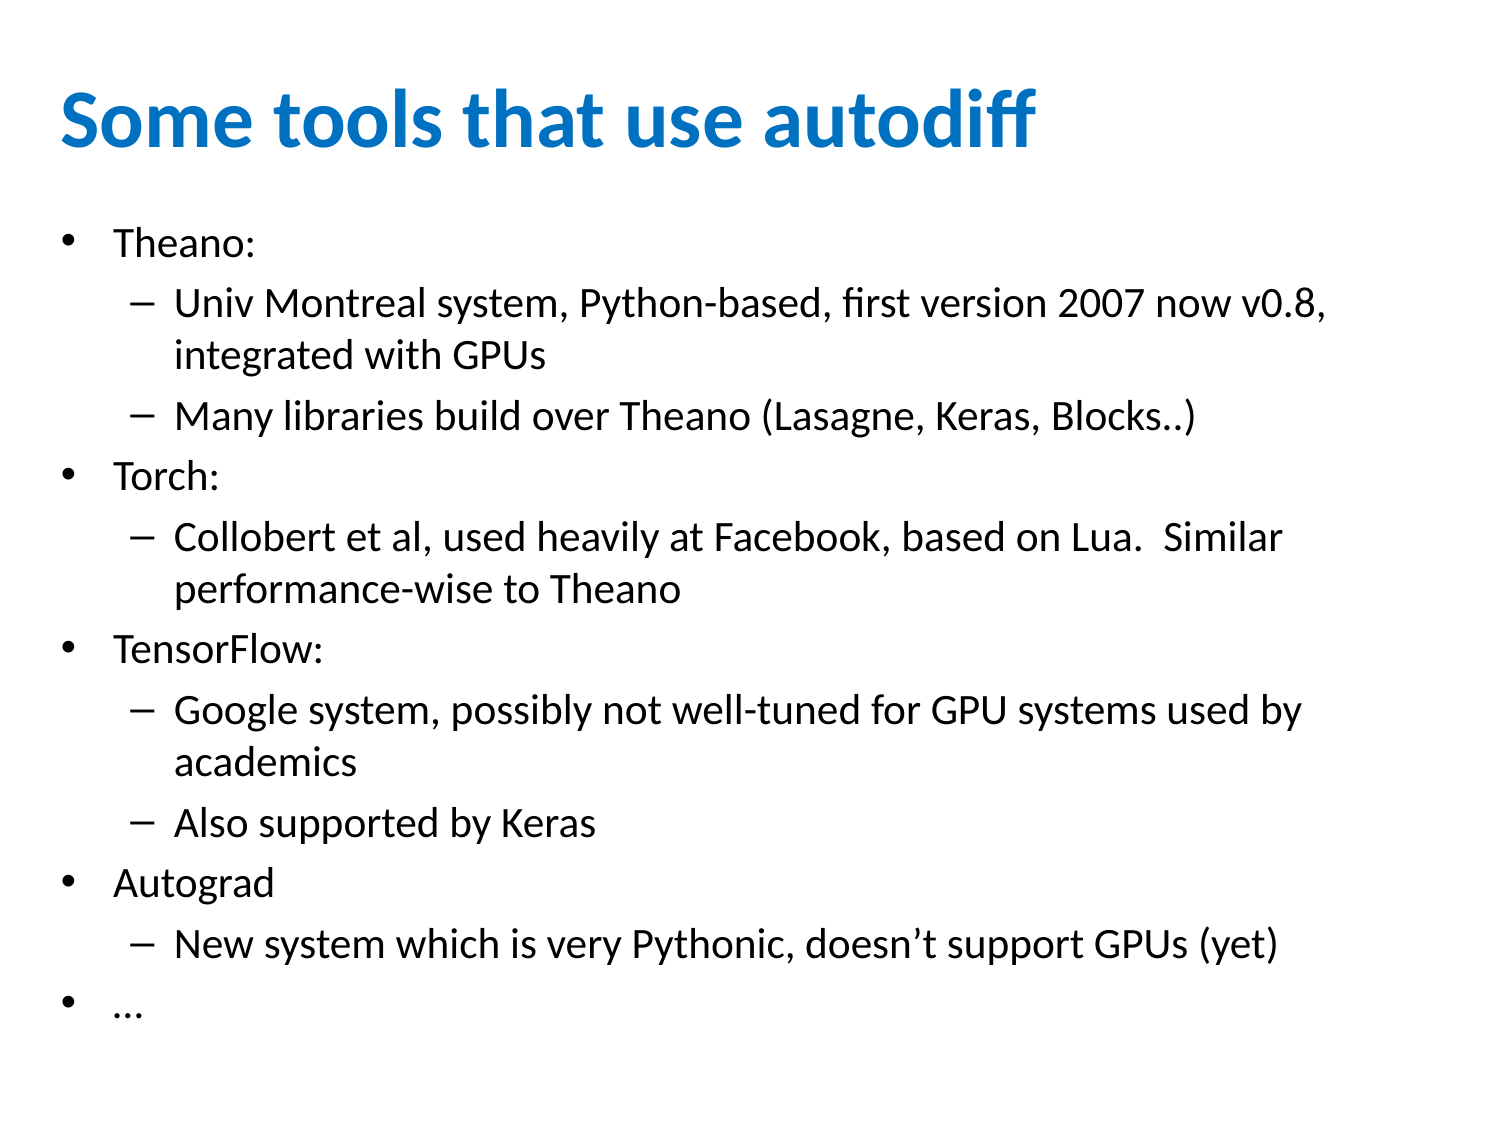

# Some tools that use autodiff
Theano:
Univ Montreal system, Python-based, first version 2007 now v0.8, integrated with GPUs
Many libraries build over Theano (Lasagne, Keras, Blocks..)
Torch:
Collobert et al, used heavily at Facebook, based on Lua.  Similar performance-wise to Theano
TensorFlow:
Google system, possibly not well-tuned for GPU systems used by academics
Also supported by Keras
Autograd
New system which is very Pythonic, doesn’t support GPUs (yet)
…